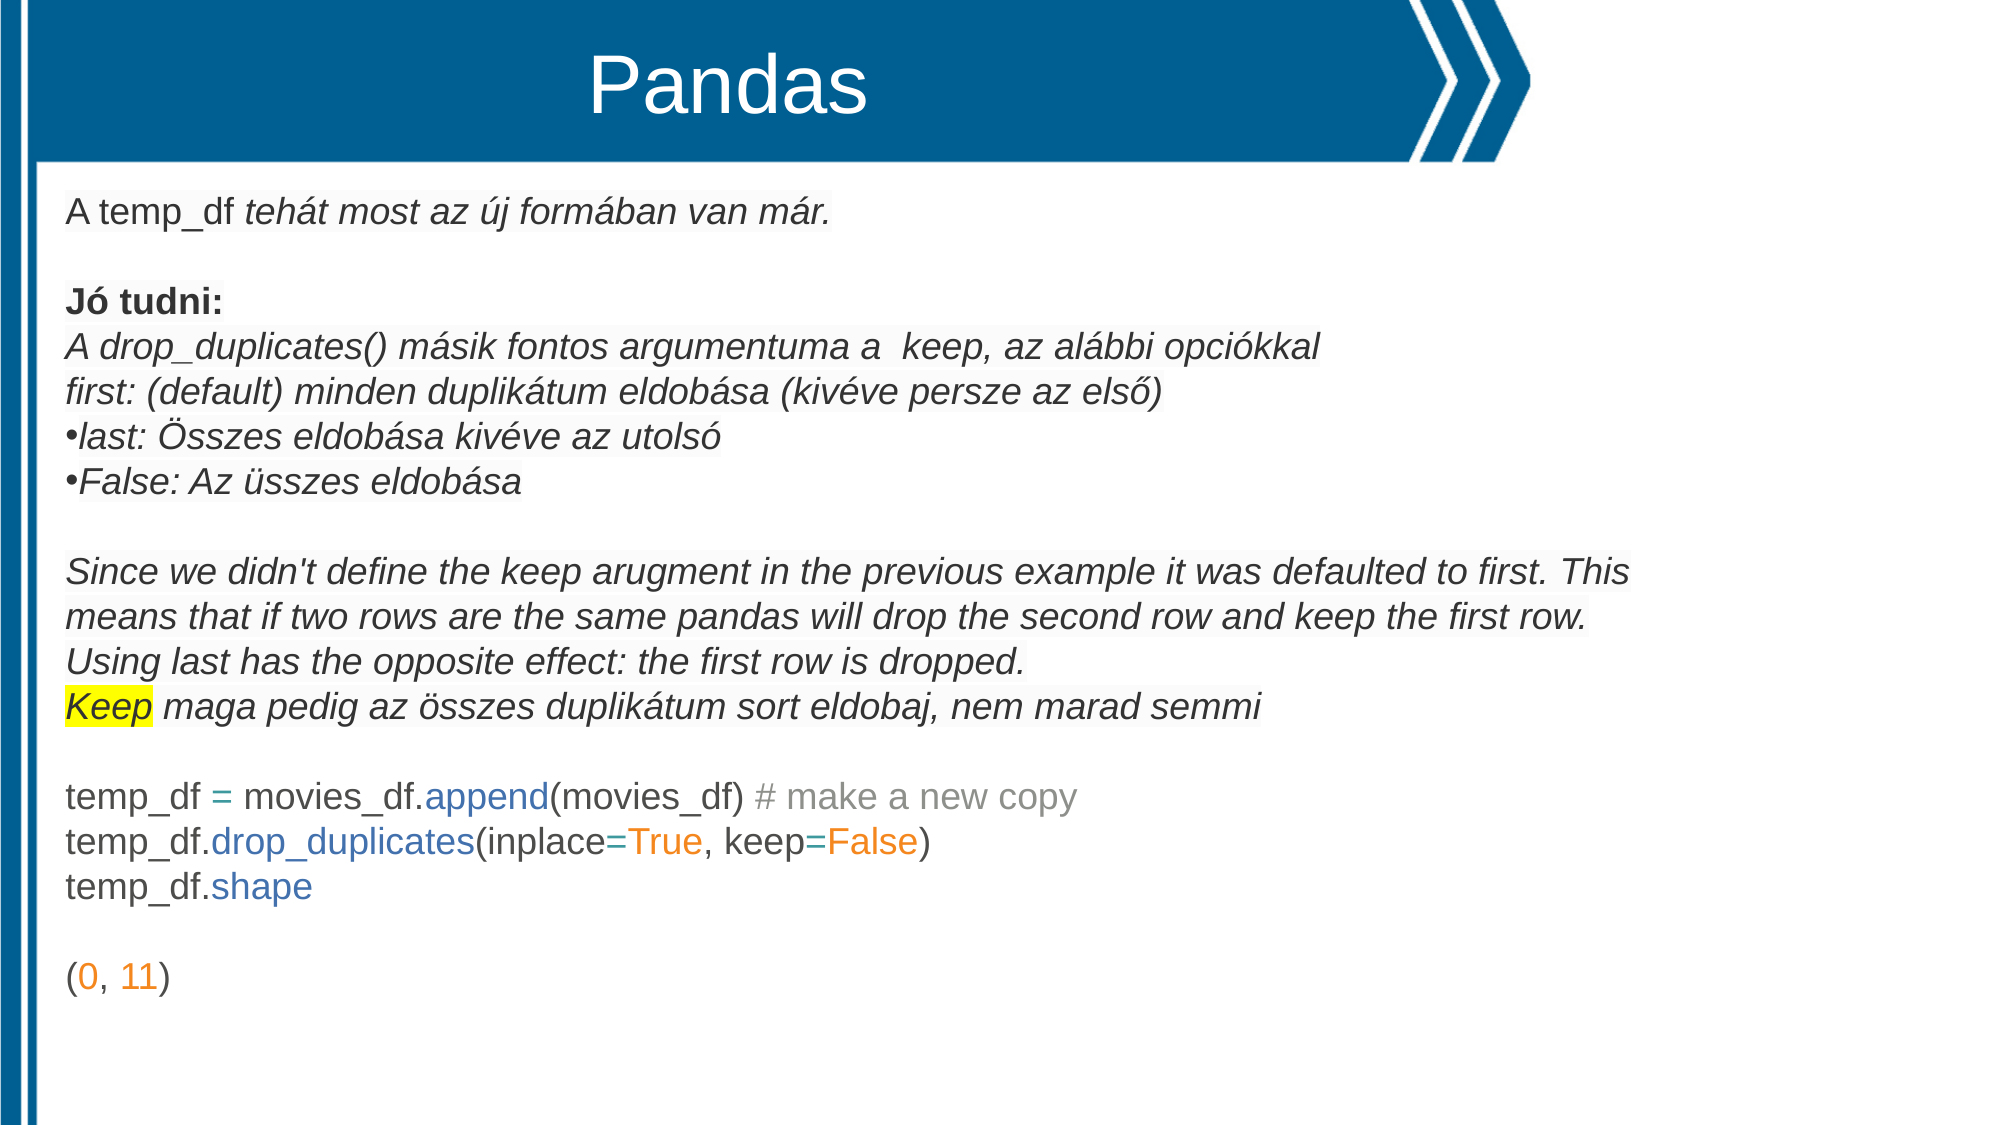

Pandas
A temp_df tehát most az új formában van már.

Jó tudni:
A drop_duplicates() másik fontos argumentuma a  keep, az alábbi opciókkal
first: (default) minden duplikátum eldobása (kivéve persze az első)
last: Összes eldobása kivéve az utolsó
False: Az üsszes eldobása

Since we didn't define the keep arugment in the previous example it was defaulted to first. This means that if two rows are the same pandas will drop the second row and keep the first row. Using last has the opposite effect: the first row is dropped.
Keep maga pedig az összes duplikátum sort eldobaj, nem marad semmi

temp_df = movies_df.append(movies_df) # make a new copy
temp_df.drop_duplicates(inplace=True, keep=False)
temp_df.shape

(0, 11)